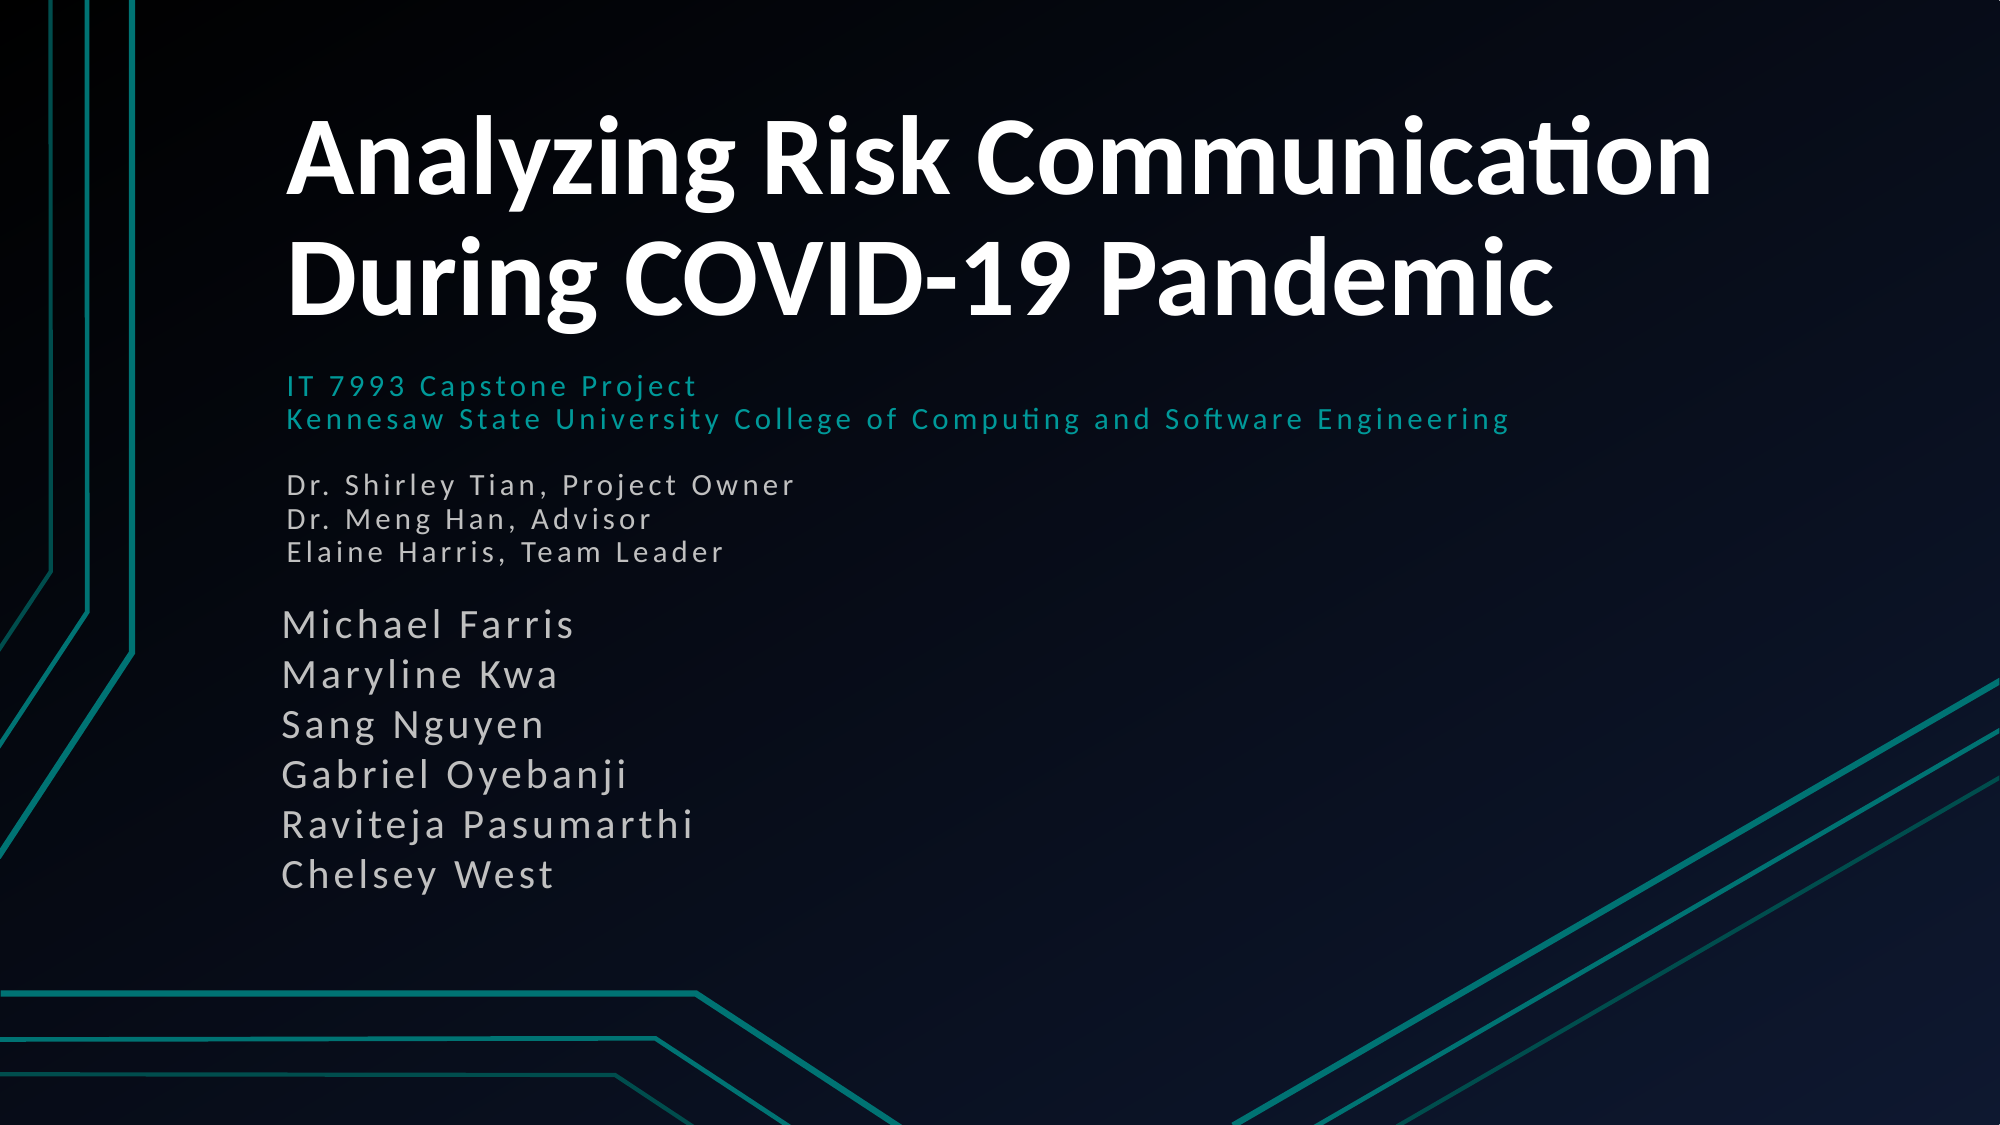

# Analyzing Risk Communication During COVID-19 Pandemic
IT 7993 Capstone Project
Kennesaw State University College of Computing and Software Engineering

Dr. Shirley Tian, Project Owner
Dr. Meng Han, Advisor
Elaine Harris, Team Leader

Michael Farris
Maryline Kwa
Sang Nguyen
Gabriel Oyebanji
Raviteja Pasumarthi
Chelsey West